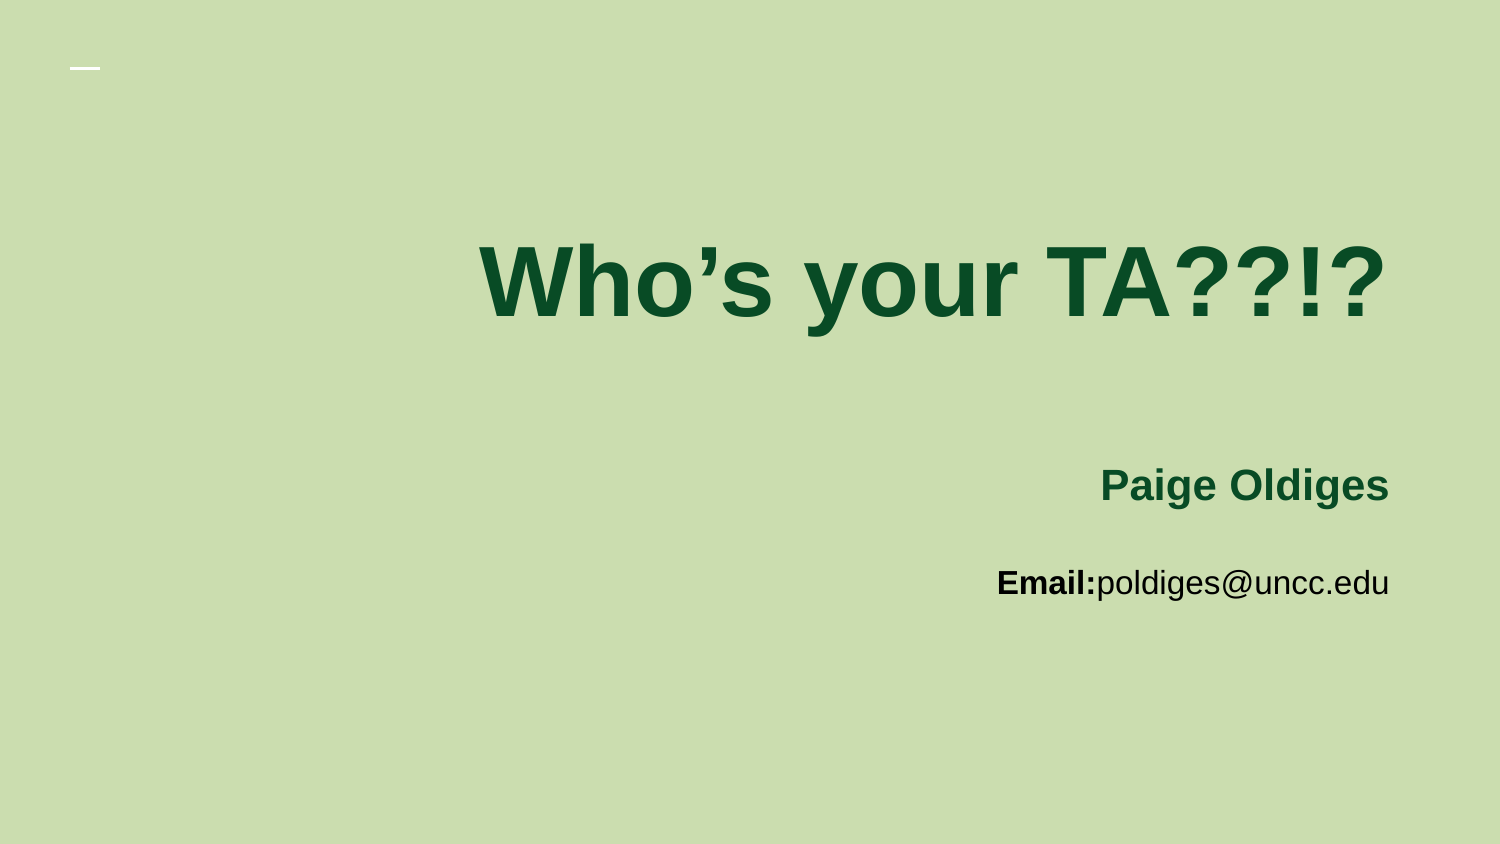

# Who’s your TA??!? Paige Oldiges Email:poldiges@uncc.edu